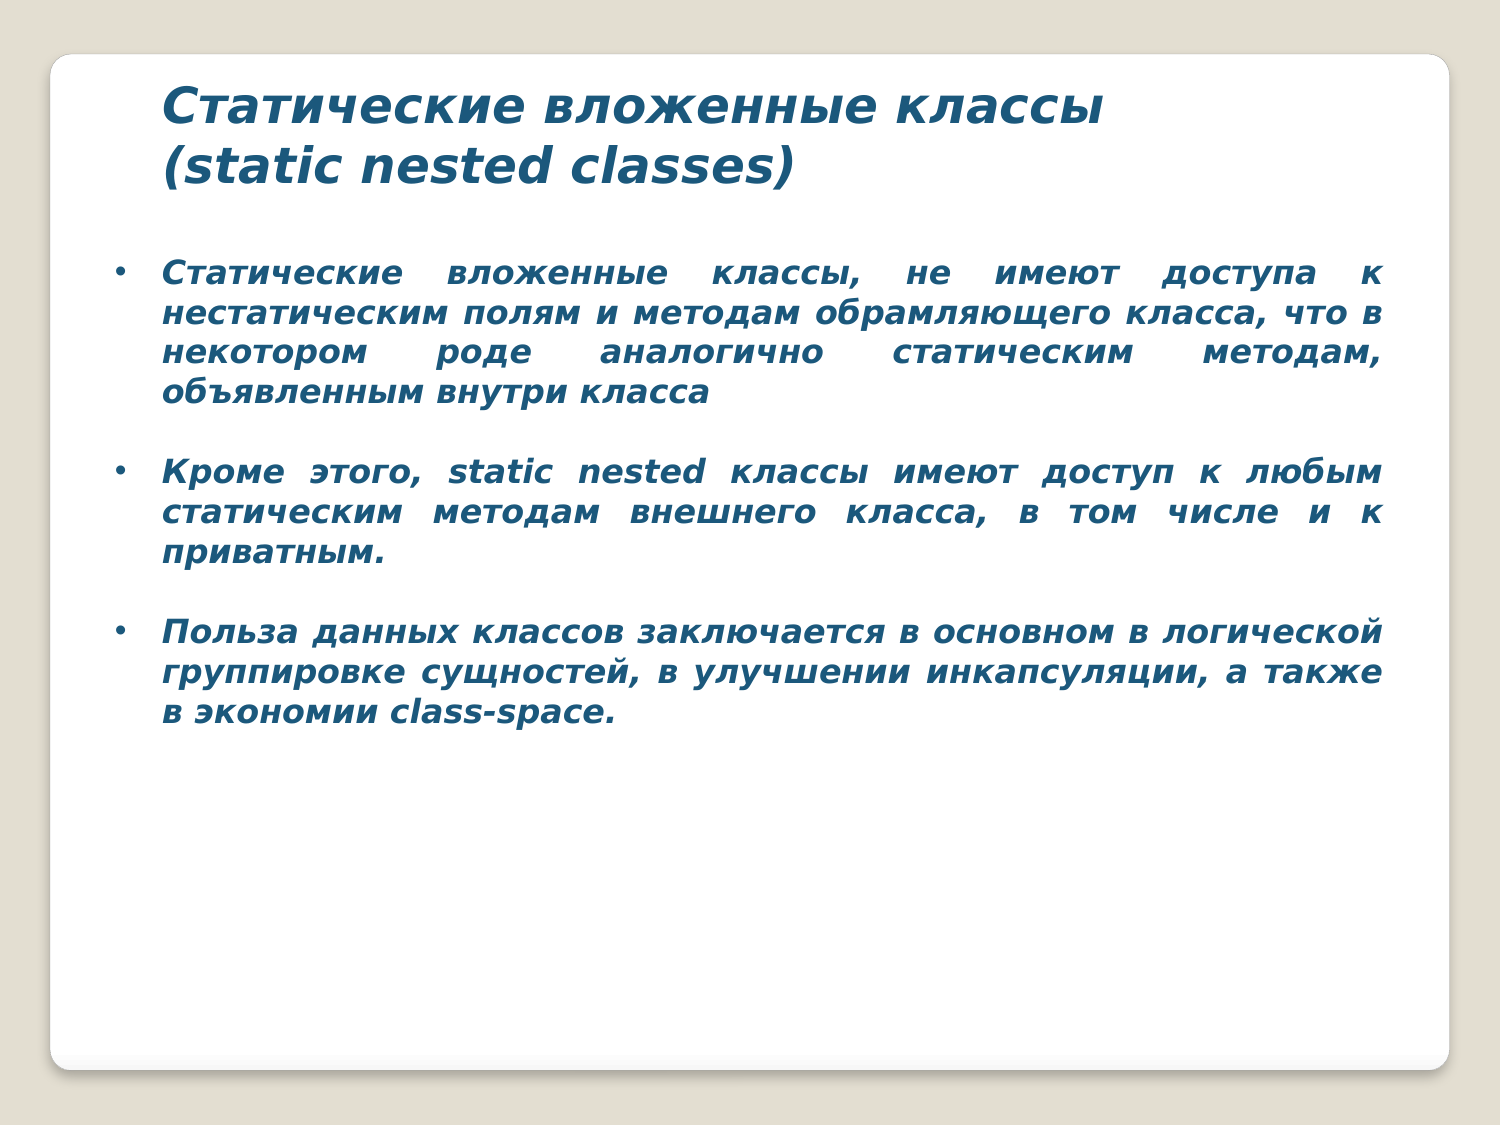

Статические вложенные классы
(static nested classes)
Статические вложенные классы, не имеют доступа к нестатическим полям и методам обрамляющего класса, что в некотором роде аналогично статическим методам, объявленным внутри класса

Кроме этого, static nested классы имеют доступ к любым статическим методам внешнего класса, в том числе и к приватным.

Польза данных классов заключается в основном в логической группировке сущностей, в улучшении инкапсуляции, а также в экономии class-space.